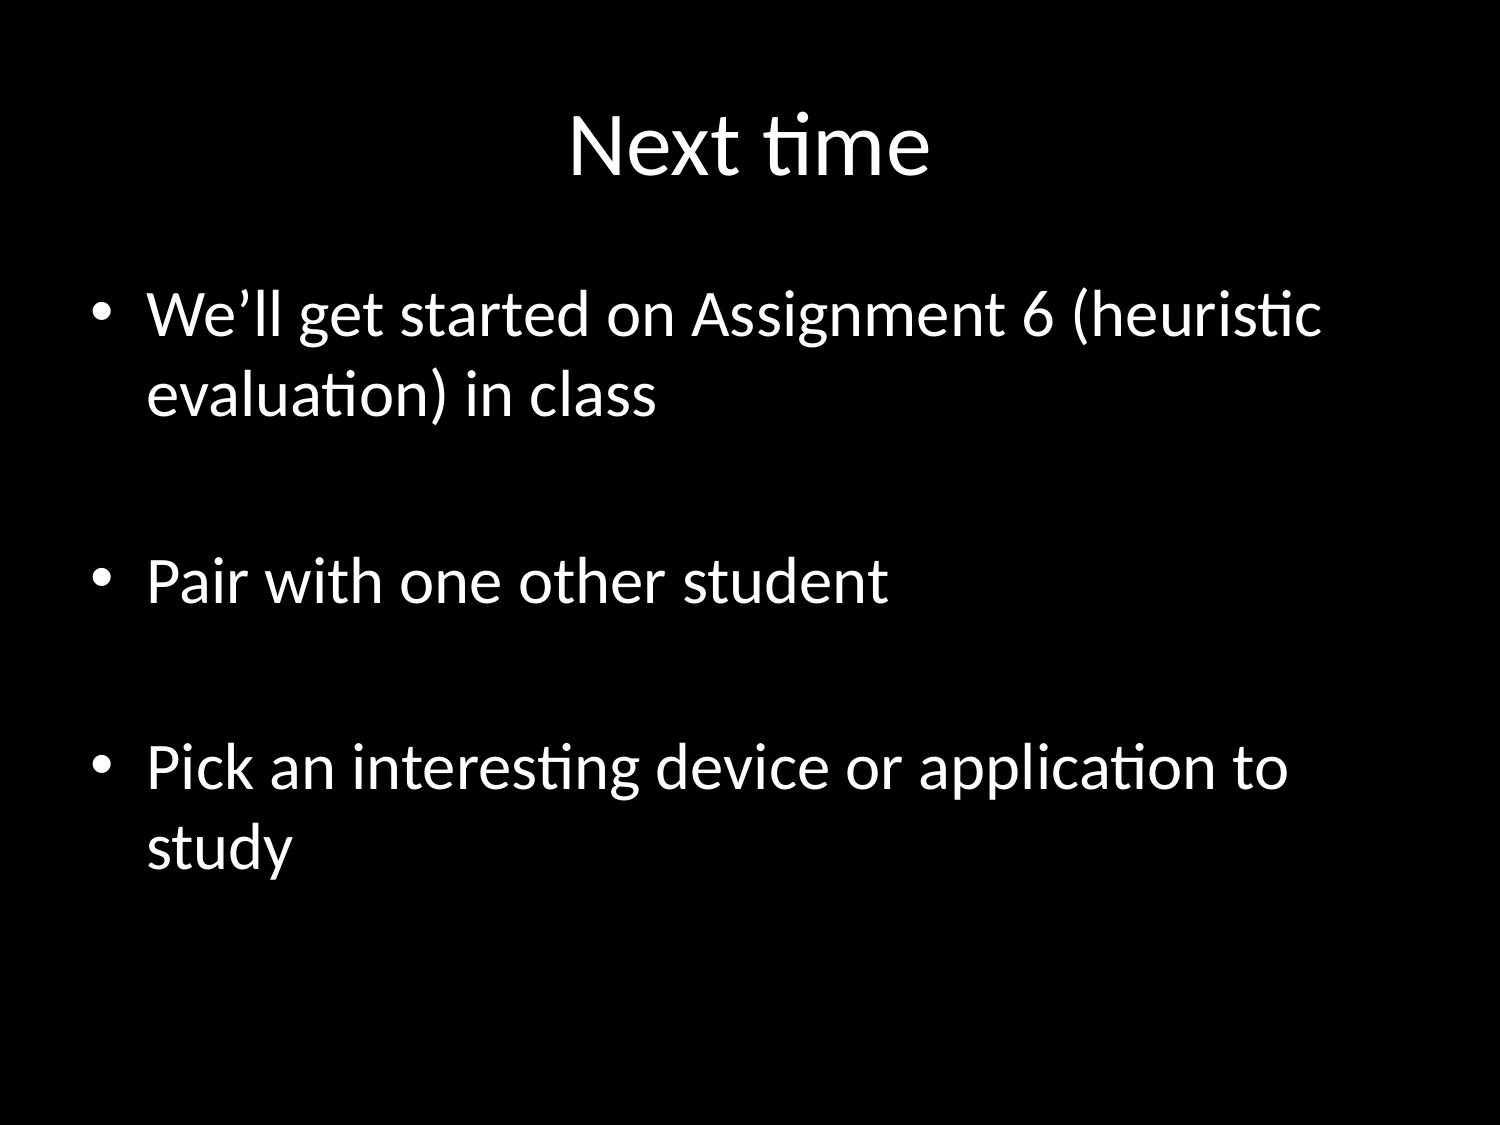

# Next time
We’ll get started on Assignment 6 (heuristic evaluation) in class

Pair with one other student

Pick an interesting device or application to study